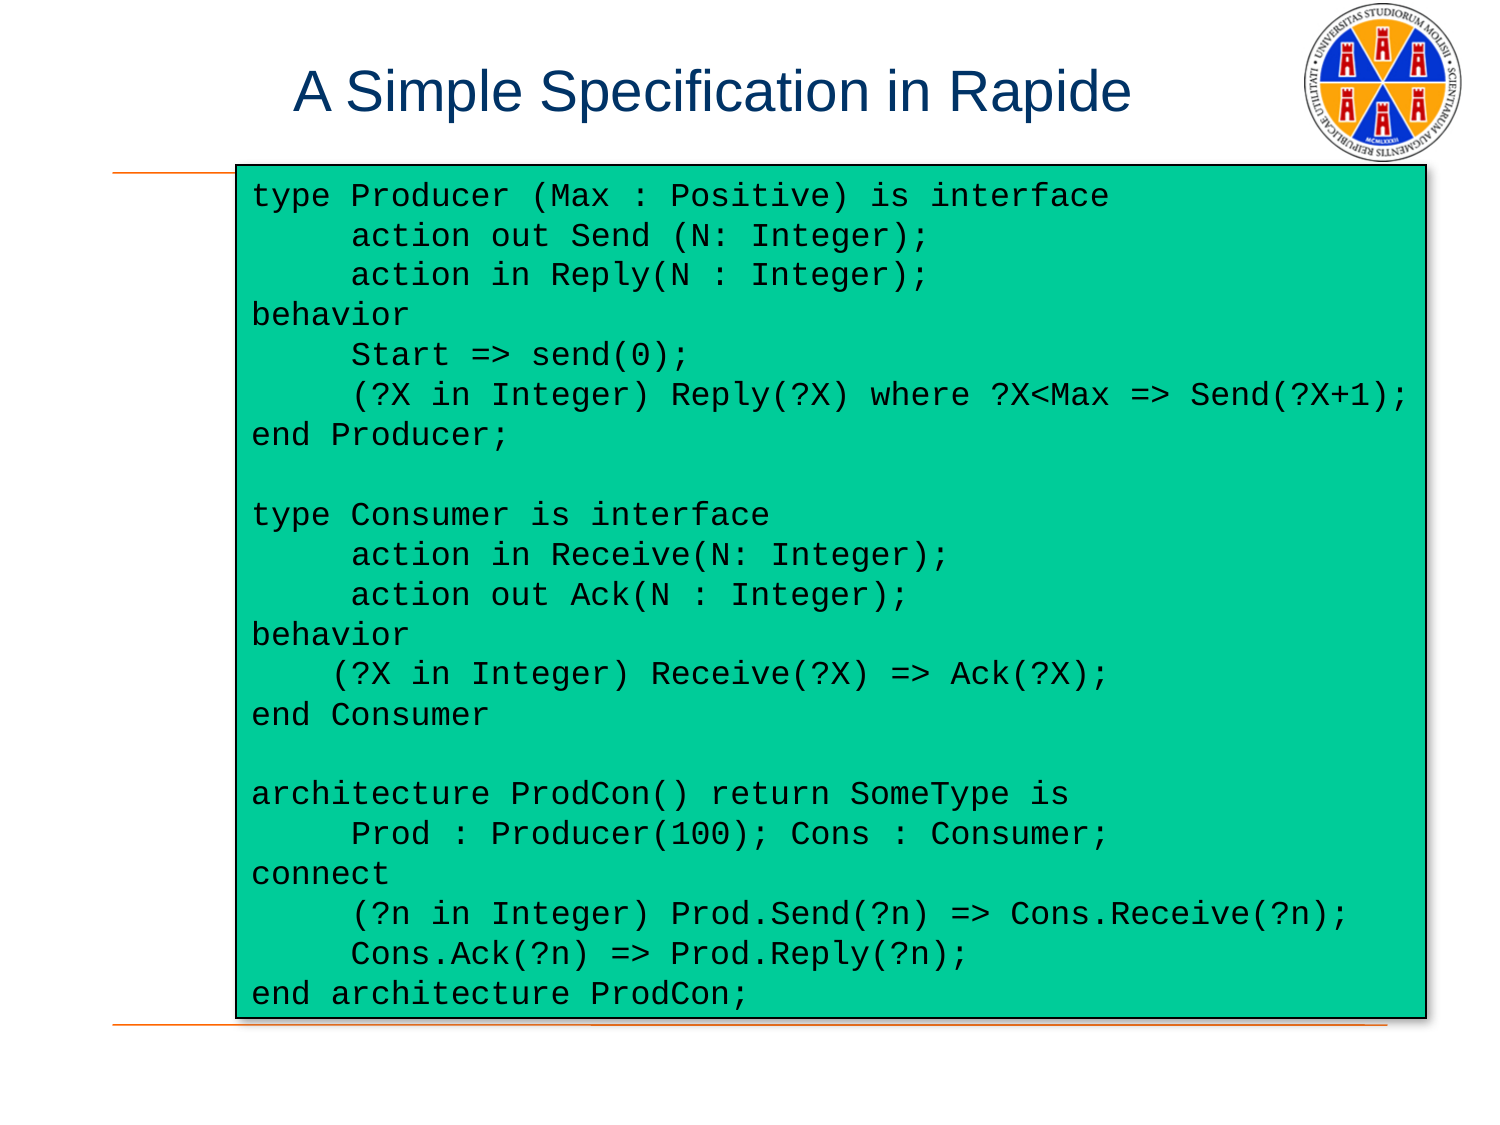

# A Simple Specification in Rapide
type Producer (Max : Positive) is interface
     action out Send (N: Integer);
     action in Reply(N : Integer);
behavior
     Start => send(0);
     (?X in Integer) Reply(?X) where ?X<Max => Send(?X+1);
end Producer;

type Consumer is interface
     action in Receive(N: Integer);
     action out Ack(N : Integer);
behavior
    (?X in Integer) Receive(?X) => Ack(?X);
end Consumer

architecture ProdCon() return SomeType is
     Prod : Producer(100); Cons : Consumer;
connect
     (?n in Integer) Prod.Send(?n) => Cons.Receive(?n);
     Cons.Ack(?n) => Prod.Reply(?n);
end architecture ProdCon;